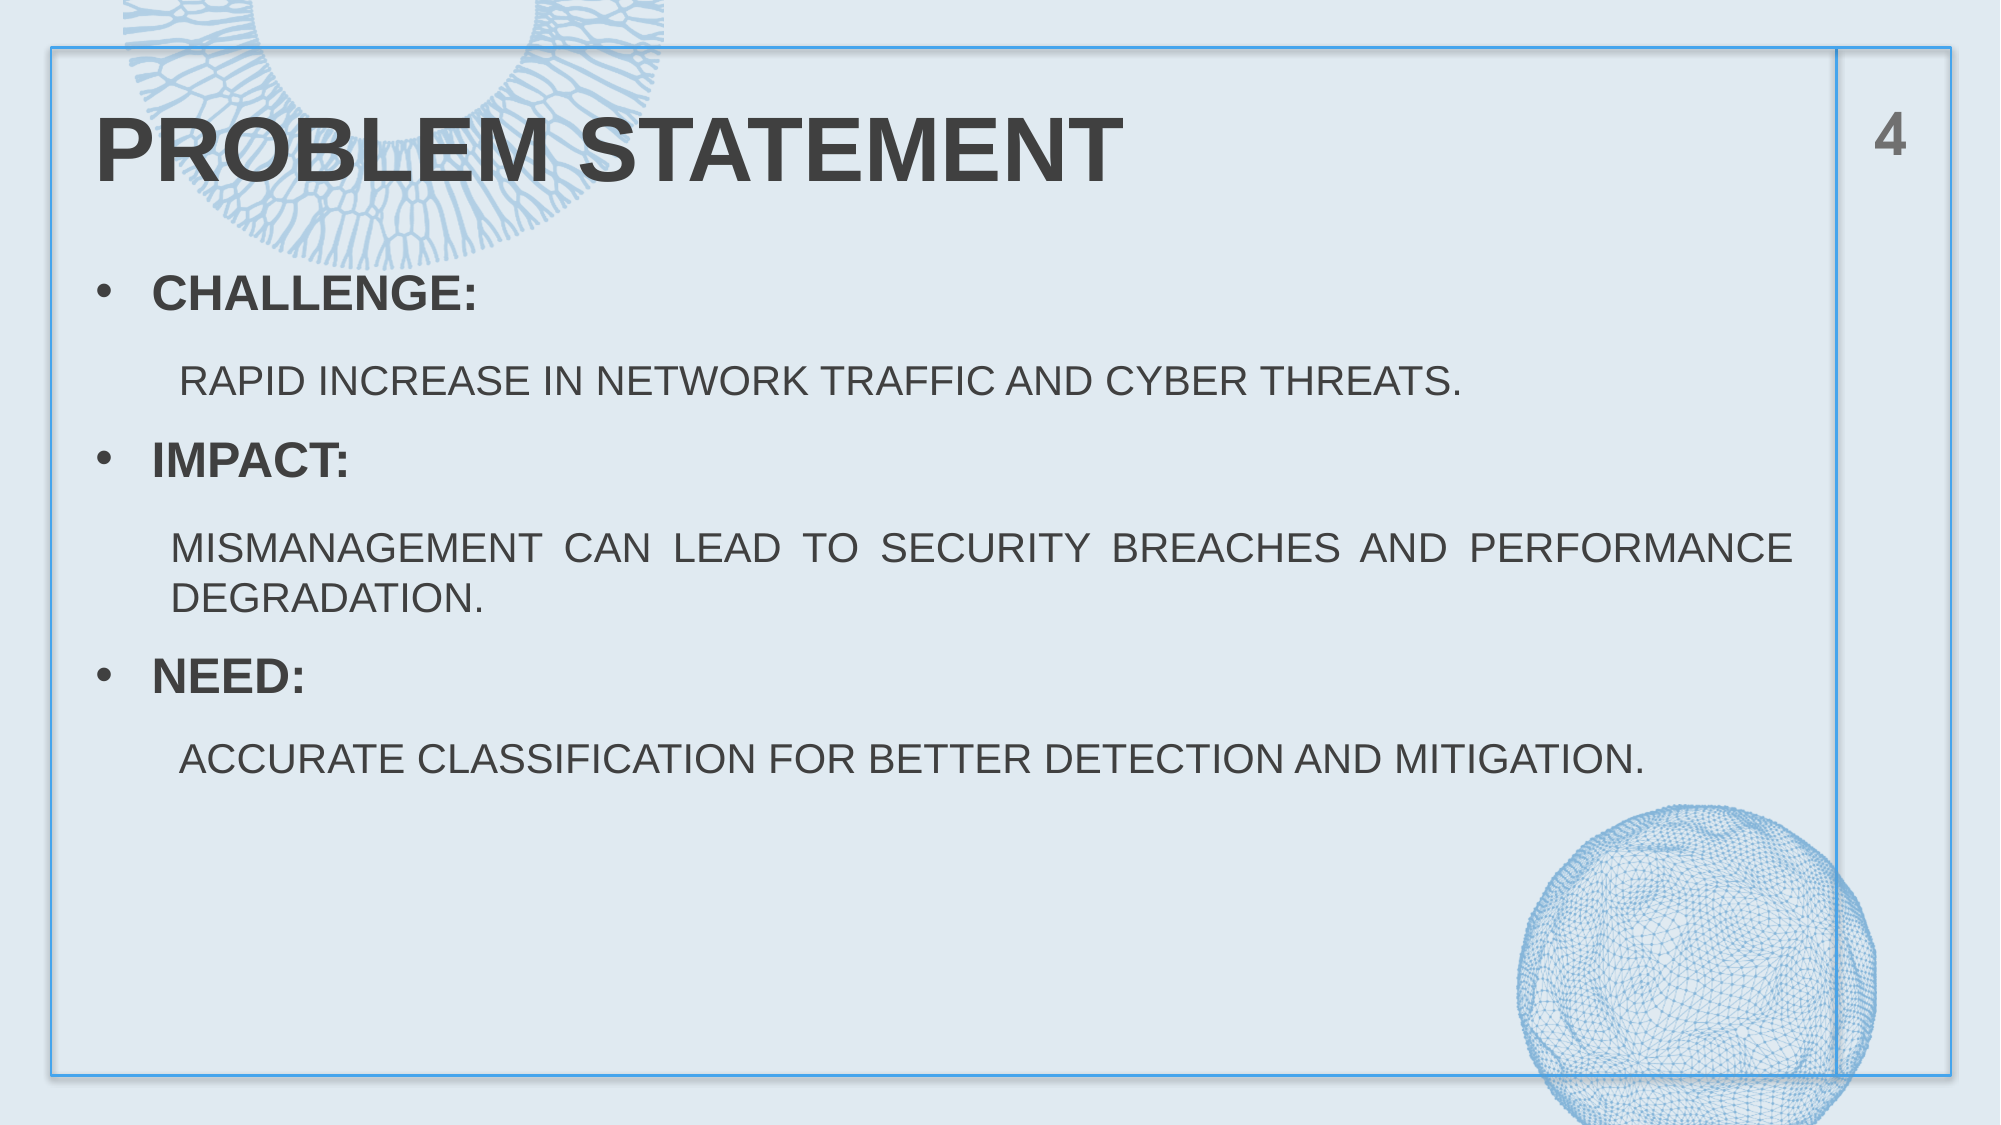

4
# Problem Statement
Challenge:
  Rapid increase in network traffic and cyber threats.
Impact:
Mismanagement can lead to security breaches and performance degradation.
Need:
  Accurate classification for better detection and mitigation.